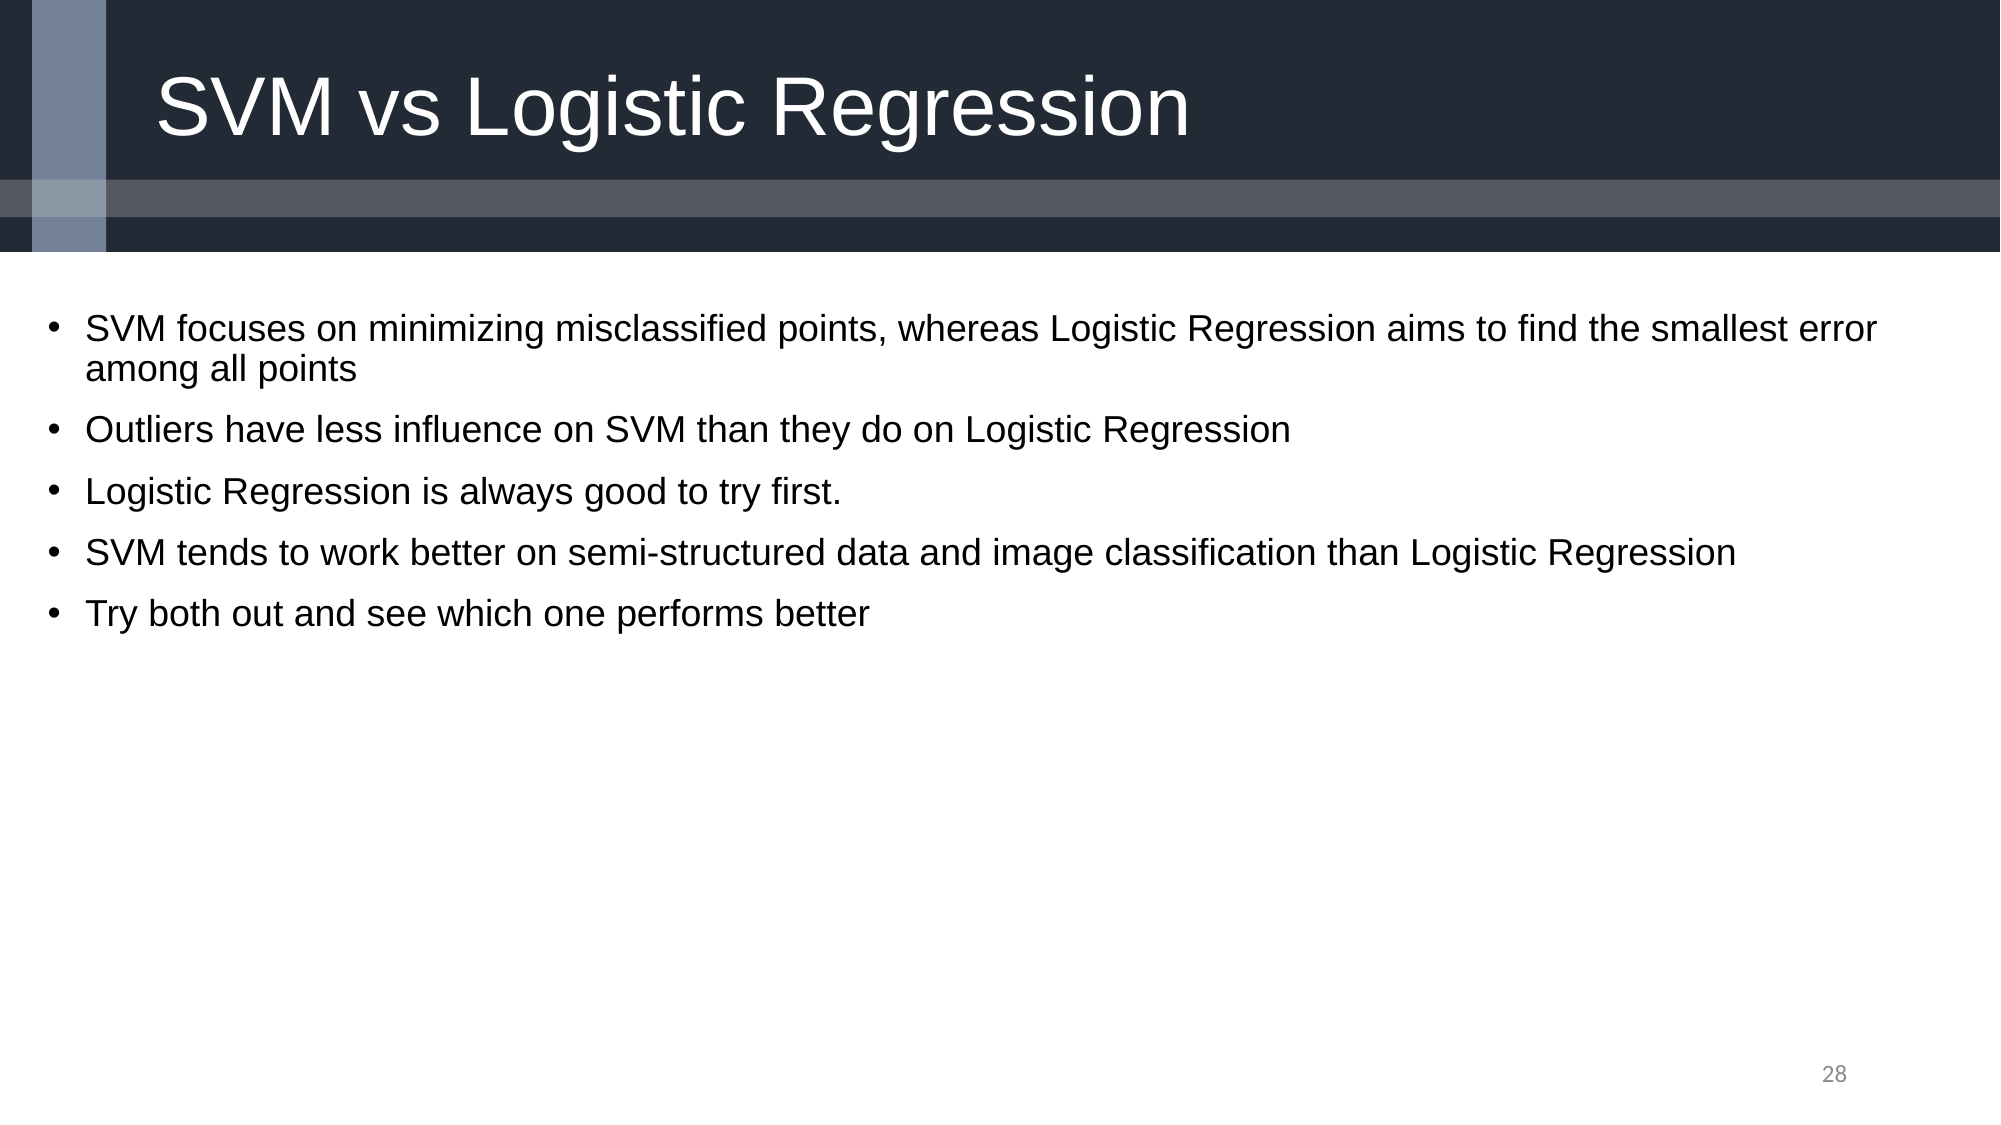

# SVM vs Logistic Regression

SVM focuses on minimizing misclassified points, whereas Logistic Regression aims to find the smallest error among all points
Outliers have less influence on SVM than they do on Logistic Regression
Logistic Regression is always good to try first.
SVM tends to work better on semi-structured data and image classification than Logistic Regression
Try both out and see which one performs better
28